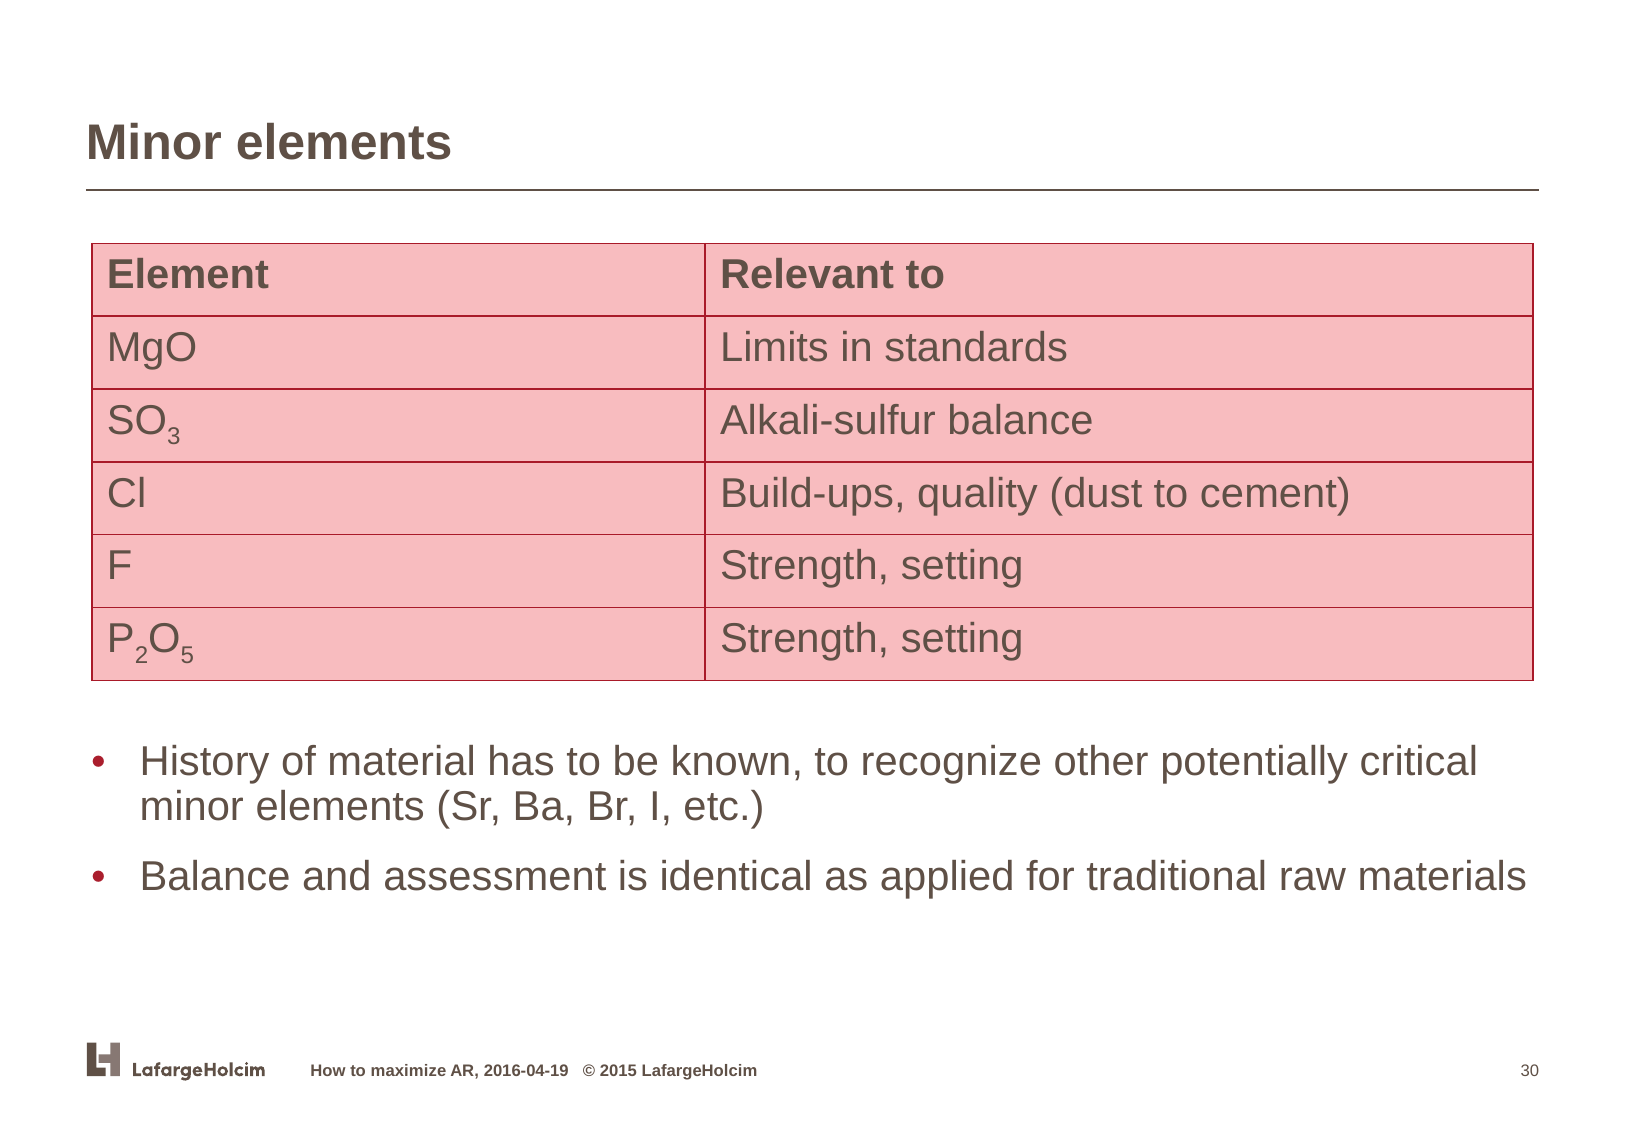

# Minor elements
| Element | Relevant to |
| --- | --- |
| MgO | Limits in standards |
| SO3 | Alkali-sulfur balance |
| Cl | Build-ups, quality (dust to cement) |
| F | Strength, setting |
| P2O5 | Strength, setting |
History of material has to be known, to recognize other potentially critical minor elements (Sr, Ba, Br, I, etc.)
Balance and assessment is identical as applied for traditional raw materials

How to maximize AR, 2016-04-19   © 2015 LafargeHolcim
30